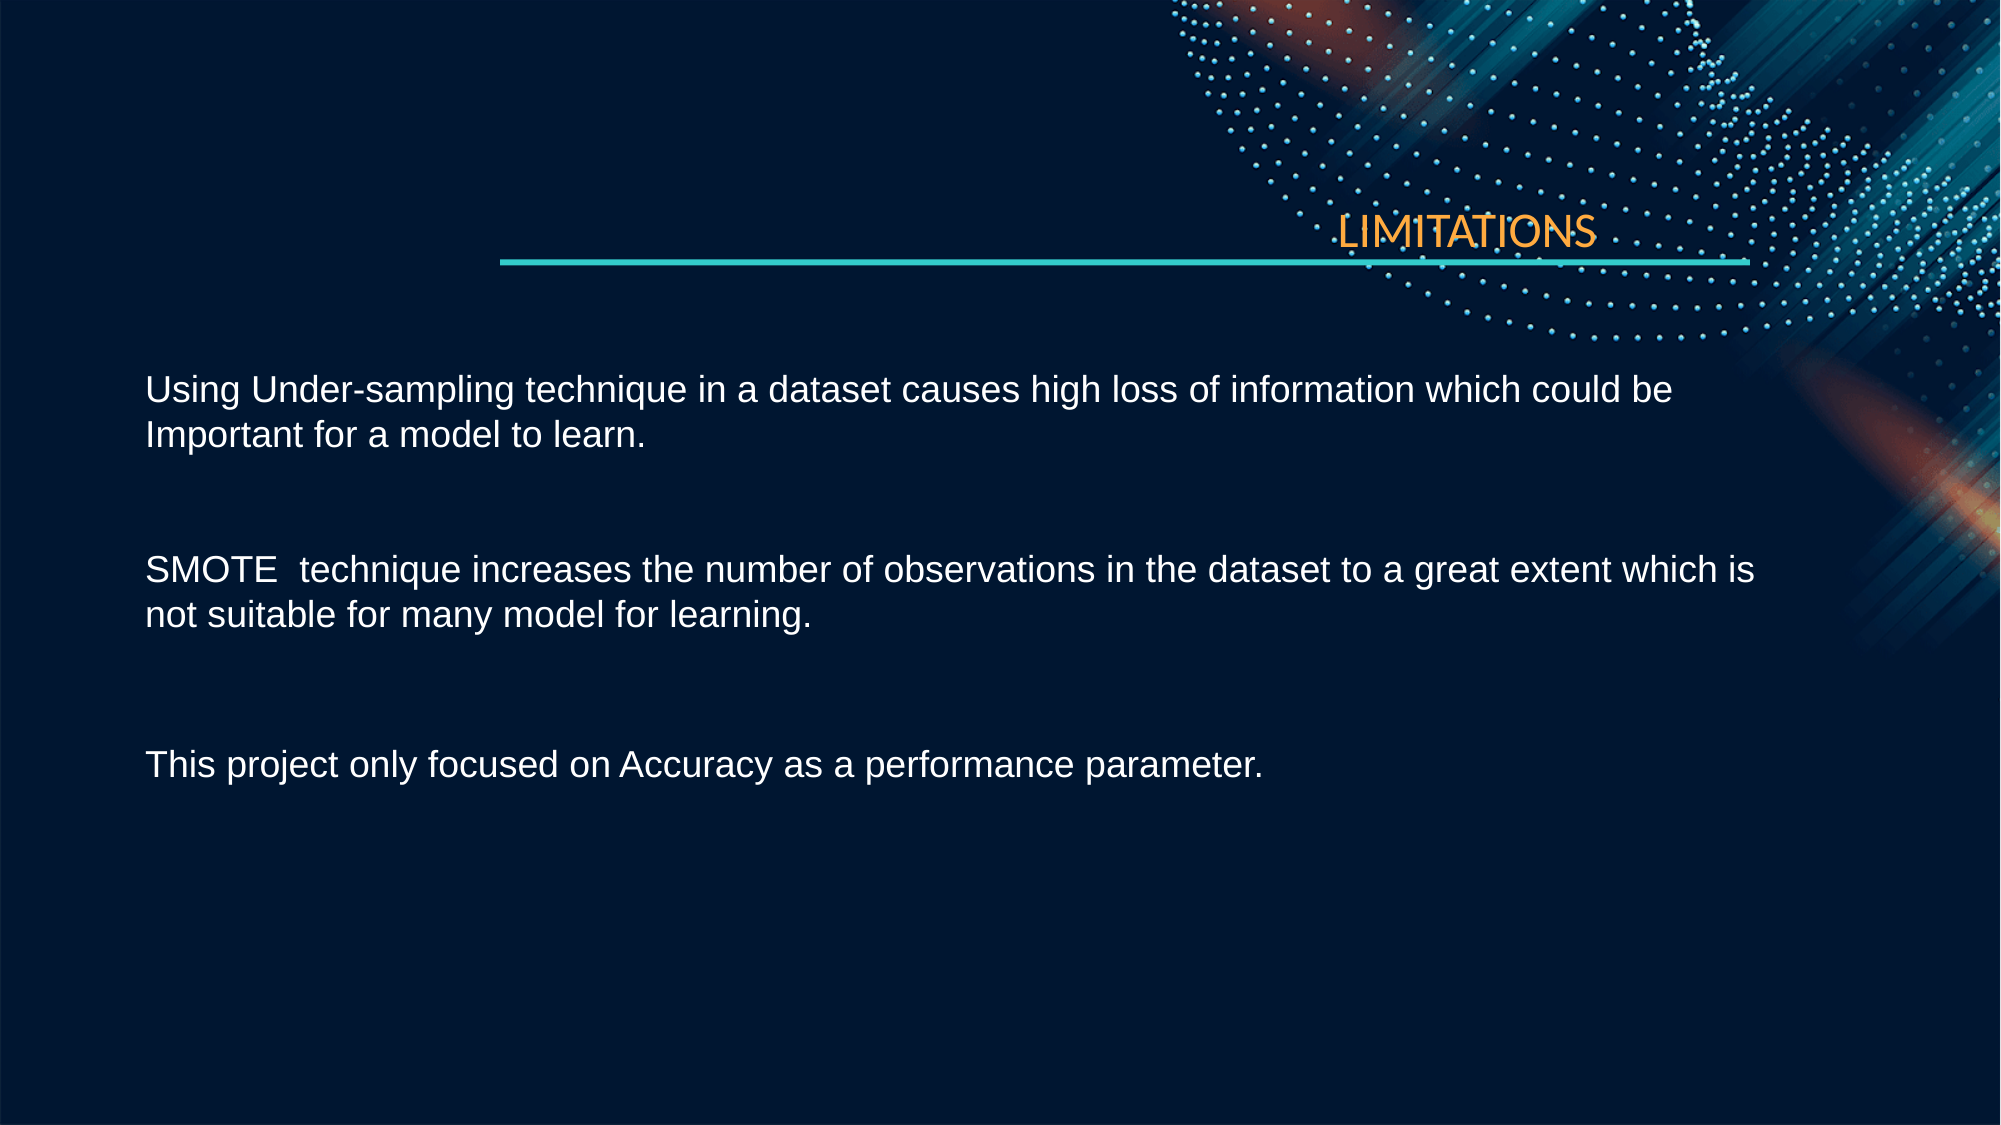

LIMITATIONS

Using Under-sampling technique in a dataset causes high loss of information which could be
Important for a model to learn.

SMOTE  technique increases the number of observations in the dataset to a great extent which is
not suitable for many model for learning.

This project only focused on Accuracy as a performance parameter.